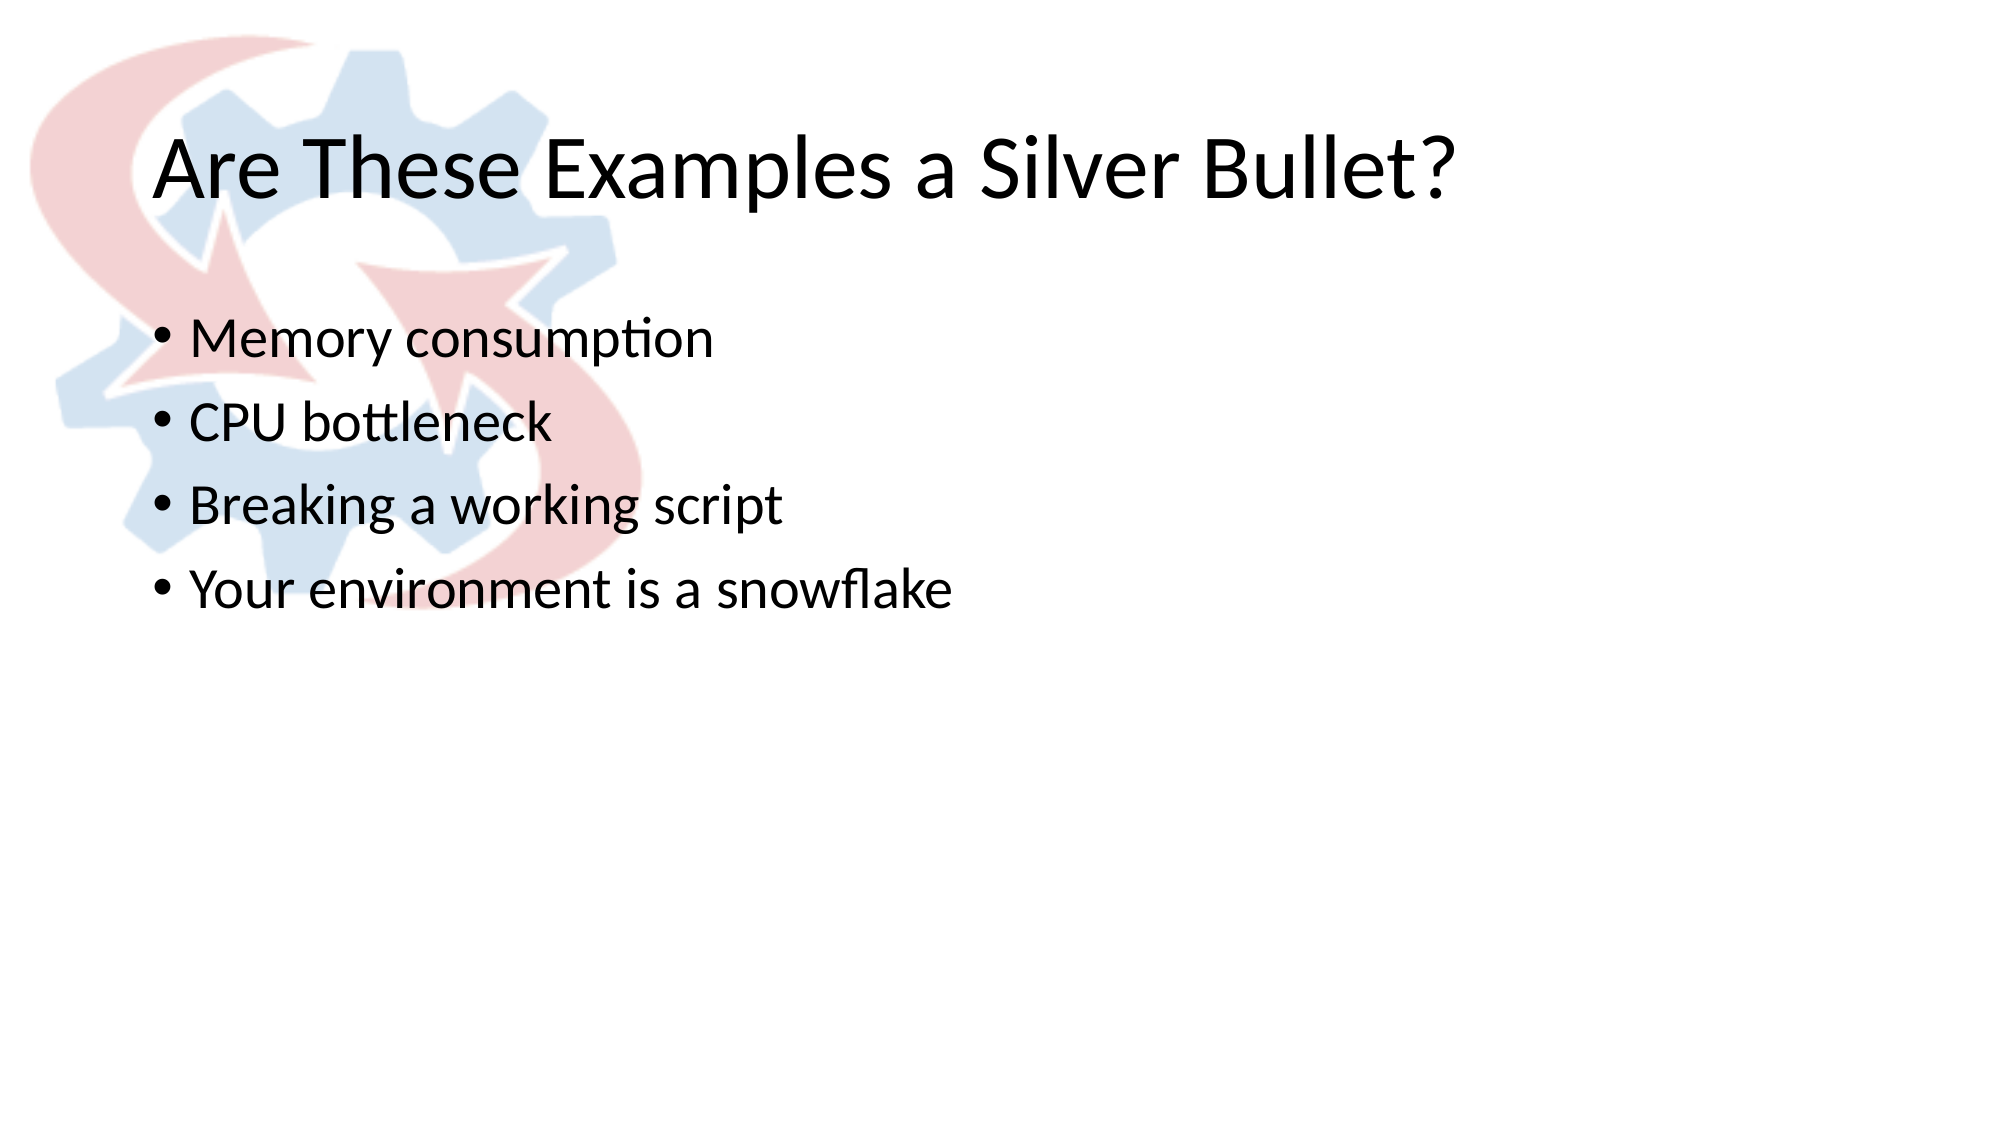

# Are These Examples a Silver Bullet?
Memory consumption
CPU bottleneck
Breaking a working script
Your environment is a snowflake